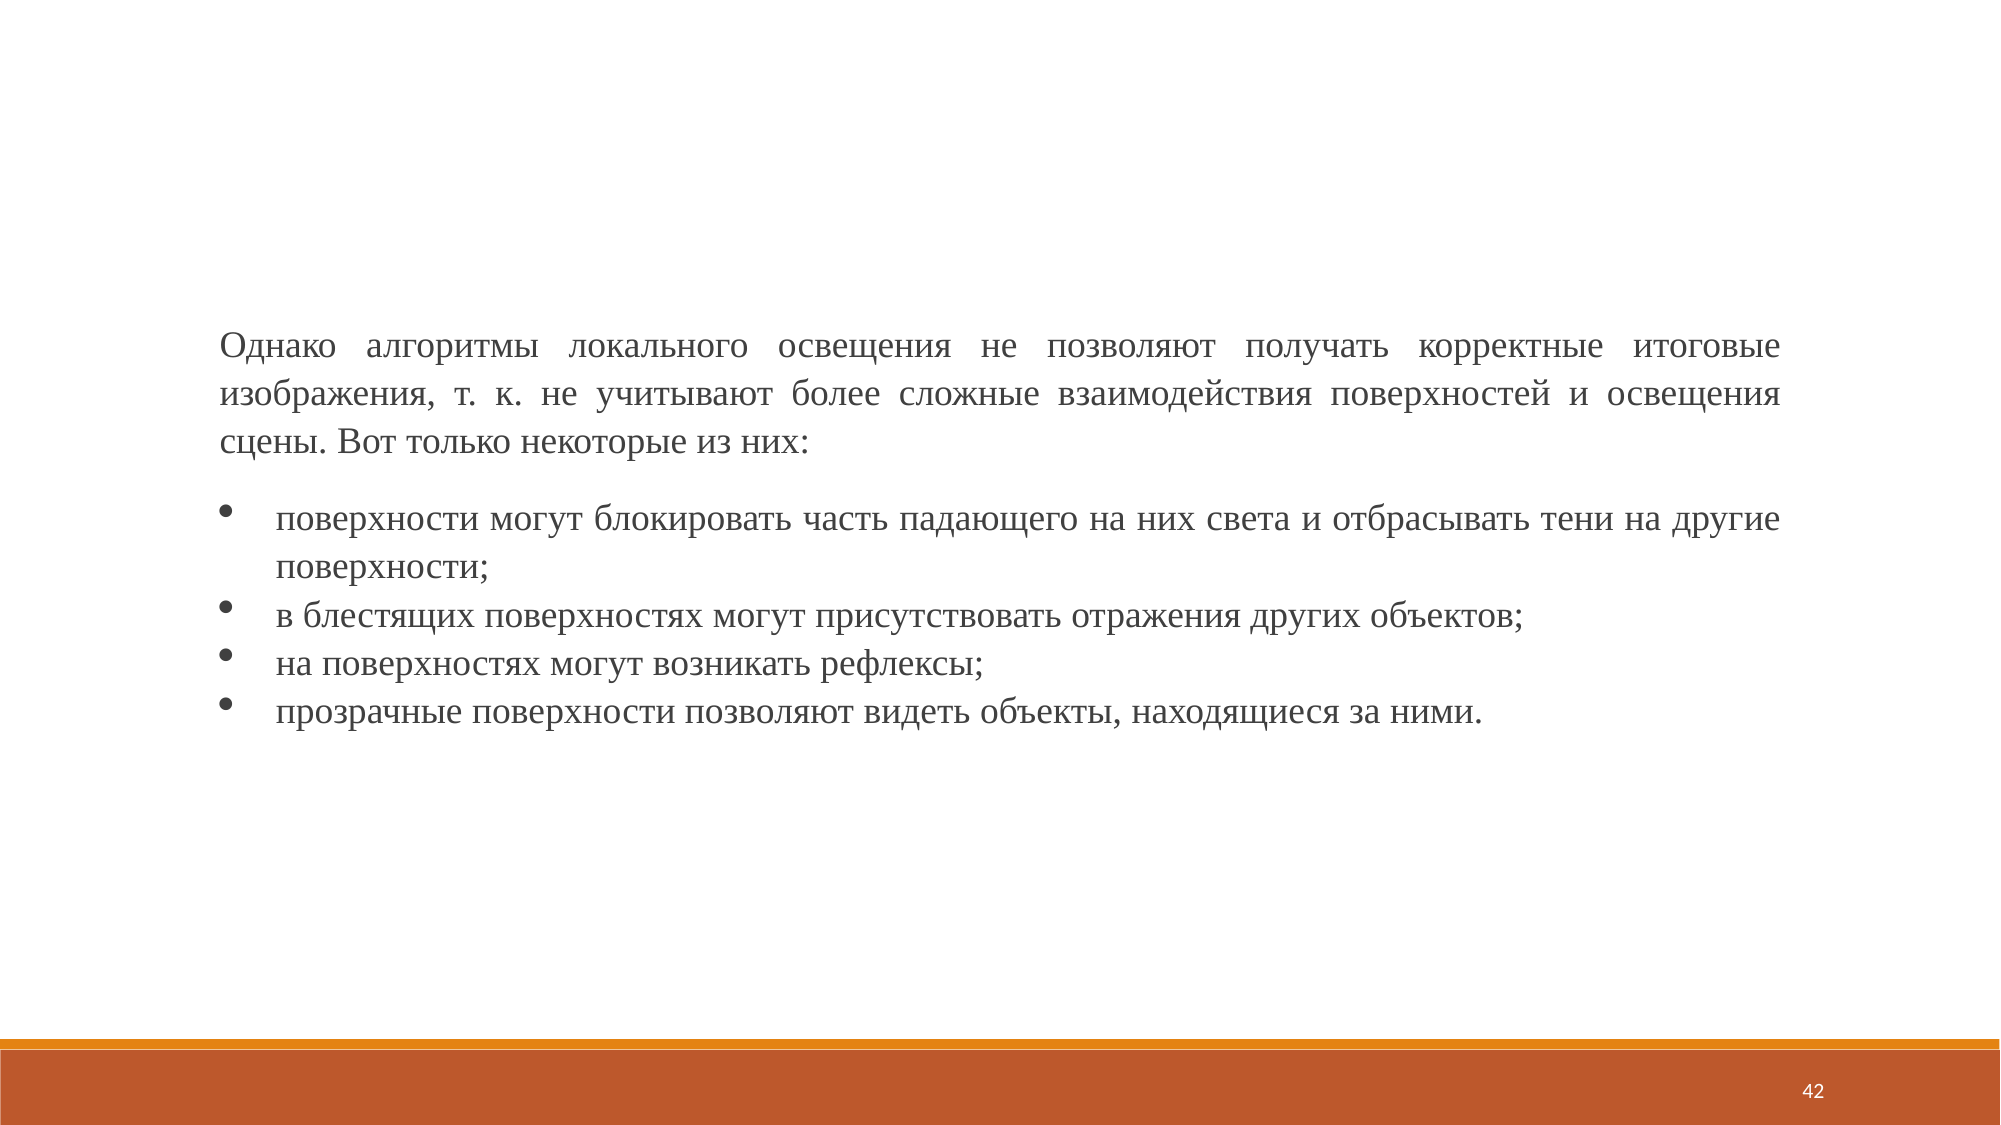

Однако алгоритмы локального освещения не позволяют получать корректные итоговые изображения, т. к. не учитывают более сложные взаимодействия поверхностей и освещения сцены. Вот только некоторые из них:
поверхности могут блокировать часть падающего на них света и отбрасывать тени на другие поверхности;
в блестящих поверхностях могут присутствовать отражения других объектов;
на поверхностях могут возникать рефлексы;
прозрачные поверхности позволяют видеть объекты, находящиеся за ними.
42